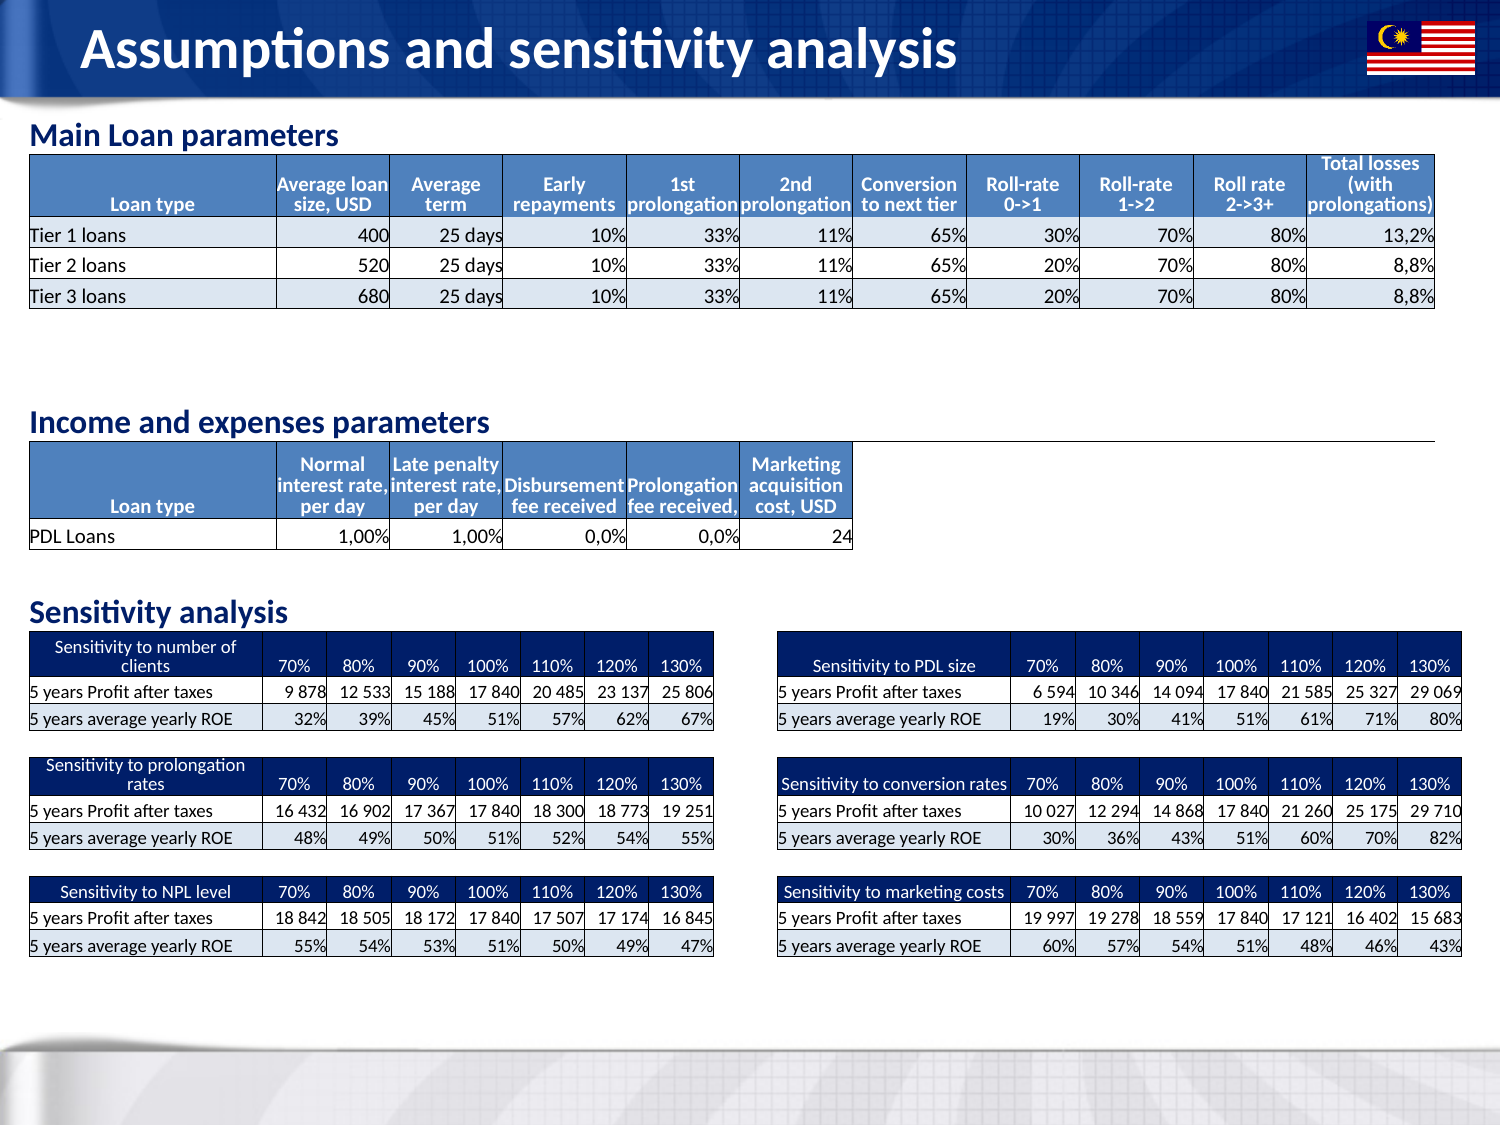

# Assumptions and sensitivity analysis
| Main Loan parameters |  |  |  |  |  |  |  |  |  |  |
| --- | --- | --- | --- | --- | --- | --- | --- | --- | --- | --- |
| Loan type | Average loan size, USD | Average term | Early repayments | 1st prolongation | 2nd prolongation | Conversion to next tier | Roll-rate 0->1 | Roll-rate 1->2 | Roll rate 2->3+ | Total losses (with prolongations) |
| Tier 1 loans | 400 | 25 days | 10% | 33% | 11% | 65% | 30% | 70% | 80% | 13,2% |
| Tier 2 loans | 520 | 25 days | 10% | 33% | 11% | 65% | 20% | 70% | 80% | 8,8% |
| Tier 3 loans | 680 | 25 days | 10% | 33% | 11% | 65% | 20% | 70% | 80% | 8,8% |
|  |  |  |  |  |  |  |  |  |  |  |
|  |  |  |  |  |  |  |  |  |  |  |
|  |  |  |  |  |  |  |  |  |  |  |
| Income and expenses parameters |  |  |  |  |  |  |  |  |  |  |
| Loan type | Normal interest rate, per day | Late penalty interest rate, per day | Disbursement fee received | Prolongation fee received, | Marketing acquisition cost, USD |  |  |  |  |  |
| PDL Loans | 1,00% | 1,00% | 0,0% | 0,0% | 24 |  |  |  |  |  |
| Sensitivity analysis |  |  |  |  |  |  |  |  |  |  |  |  |  |  |  |  |
| --- | --- | --- | --- | --- | --- | --- | --- | --- | --- | --- | --- | --- | --- | --- | --- | --- |
| Sensitivity to number of clients | 70% | 80% | 90% | 100% | 110% | 120% | 130% |  | Sensitivity to PDL size | 70% | 80% | 90% | 100% | 110% | 120% | 130% |
| 5 years Profit after taxes | 9 878 | 12 533 | 15 188 | 17 840 | 20 485 | 23 137 | 25 806 |  | 5 years Profit after taxes | 6 594 | 10 346 | 14 094 | 17 840 | 21 585 | 25 327 | 29 069 |
| 5 years average yearly ROE | 32% | 39% | 45% | 51% | 57% | 62% | 67% |  | 5 years average yearly ROE | 19% | 30% | 41% | 51% | 61% | 71% | 80% |
|  |  |  |  |  |  |  |  |  |  |  |  |  |  |  |  |  |
| Sensitivity to prolongation rates | 70% | 80% | 90% | 100% | 110% | 120% | 130% |  | Sensitivity to conversion rates | 70% | 80% | 90% | 100% | 110% | 120% | 130% |
| 5 years Profit after taxes | 16 432 | 16 902 | 17 367 | 17 840 | 18 300 | 18 773 | 19 251 |  | 5 years Profit after taxes | 10 027 | 12 294 | 14 868 | 17 840 | 21 260 | 25 175 | 29 710 |
| 5 years average yearly ROE | 48% | 49% | 50% | 51% | 52% | 54% | 55% |  | 5 years average yearly ROE | 30% | 36% | 43% | 51% | 60% | 70% | 82% |
|  |  |  |  |  |  |  |  |  |  |  |  |  |  |  |  |  |
| Sensitivity to NPL level | 70% | 80% | 90% | 100% | 110% | 120% | 130% |  | Sensitivity to marketing costs | 70% | 80% | 90% | 100% | 110% | 120% | 130% |
| 5 years Profit after taxes | 18 842 | 18 505 | 18 172 | 17 840 | 17 507 | 17 174 | 16 845 |  | 5 years Profit after taxes | 19 997 | 19 278 | 18 559 | 17 840 | 17 121 | 16 402 | 15 683 |
| 5 years average yearly ROE | 55% | 54% | 53% | 51% | 50% | 49% | 47% |  | 5 years average yearly ROE | 60% | 57% | 54% | 51% | 48% | 46% | 43% |